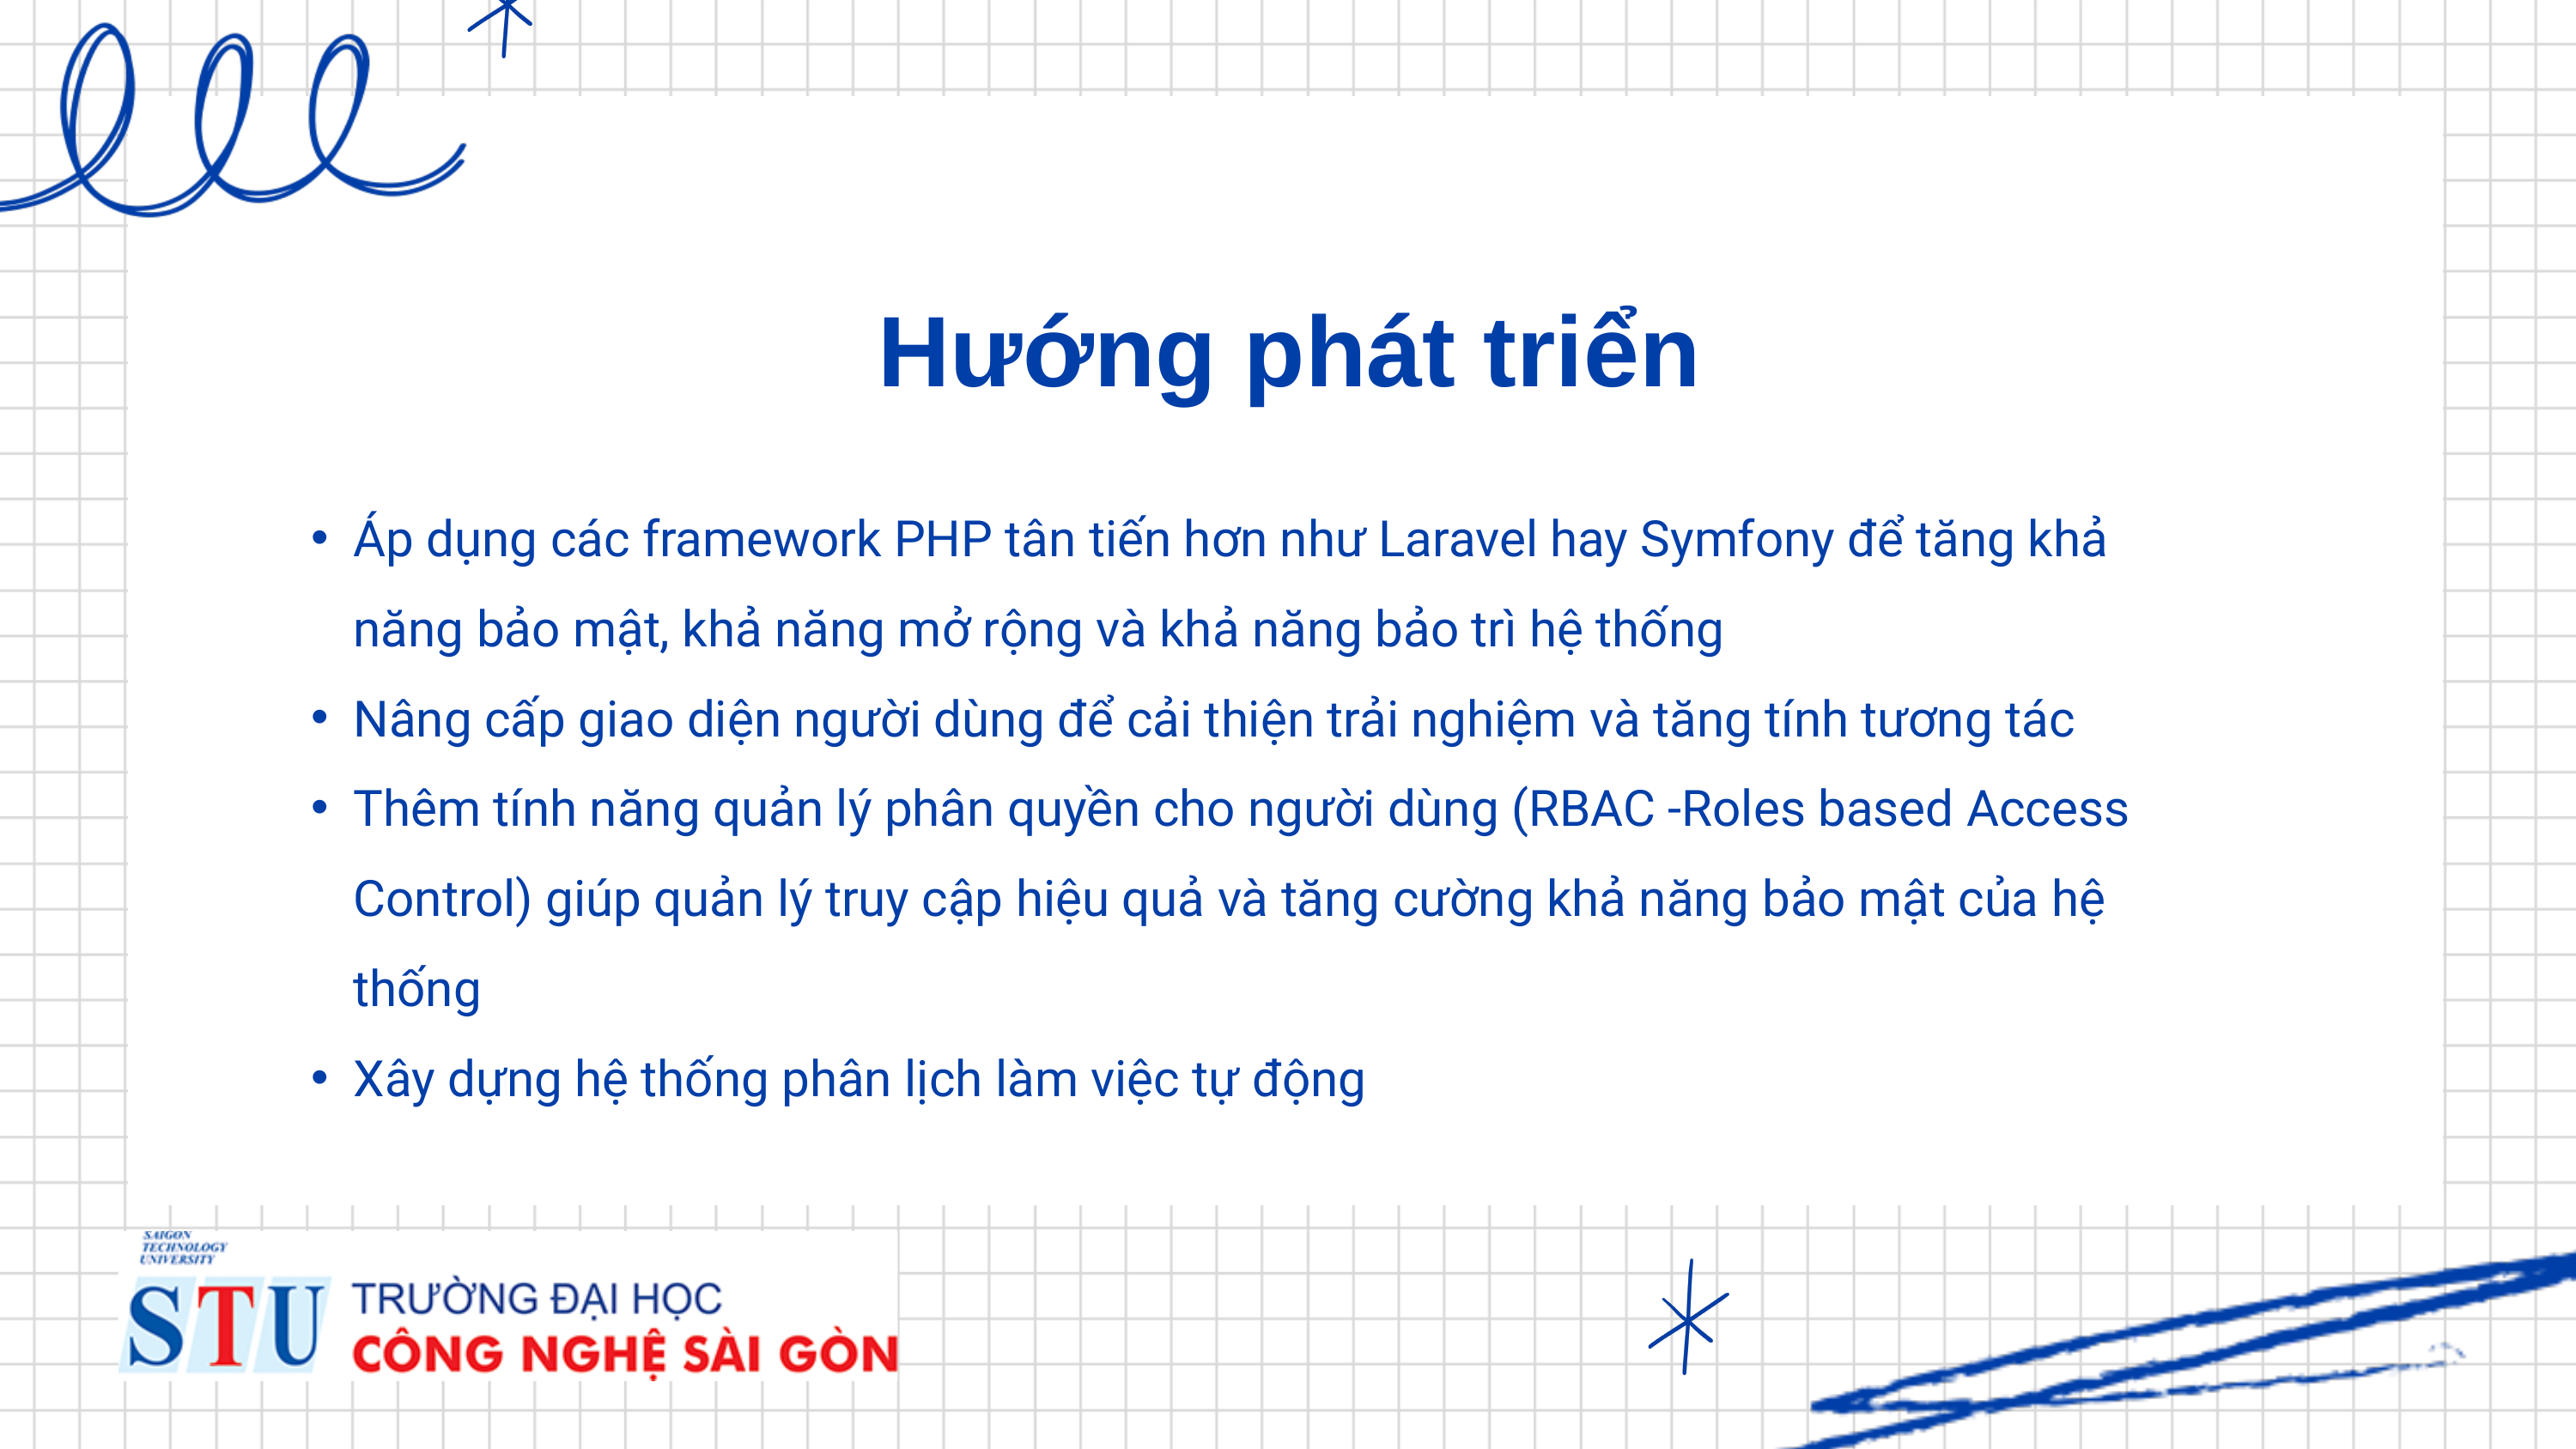

Hướng phát triển
Áp dụng các framework PHP tân tiến hơn như Laravel hay Symfony để tăng khả năng bảo mật, khả năng mở rộng và khả năng bảo trì hệ thống
Nâng cấp giao diện người dùng để cải thiện trải nghiệm và tăng tính tương tác
Thêm tính năng quản lý phân quyền cho người dùng (RBAC -Roles based Access Control) giúp quản lý truy cập hiệu quả và tăng cường khả năng bảo mật của hệ thống
Xây dựng hệ thống phân lịch làm việc tự động